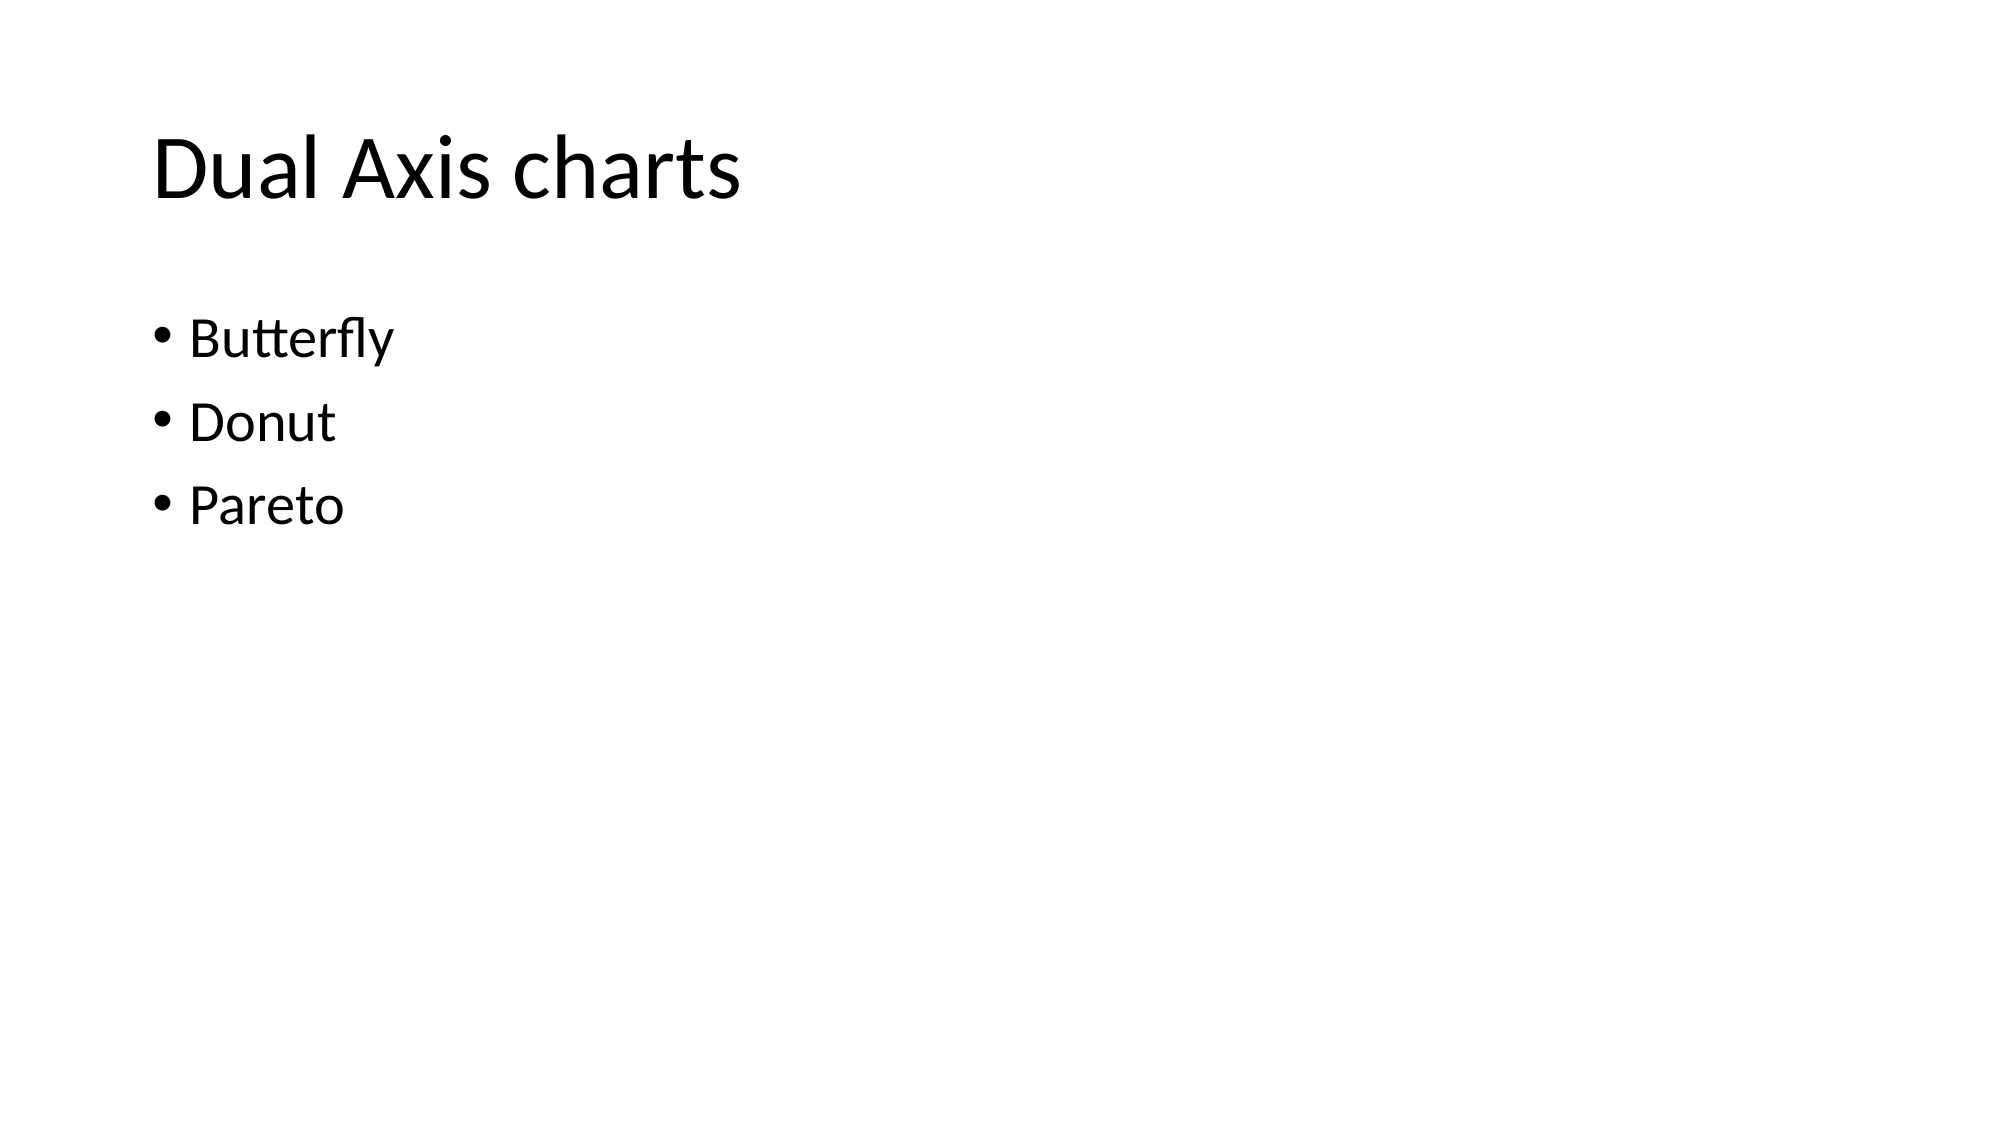

# Dual Axis charts
Butterfly
Donut
Pareto